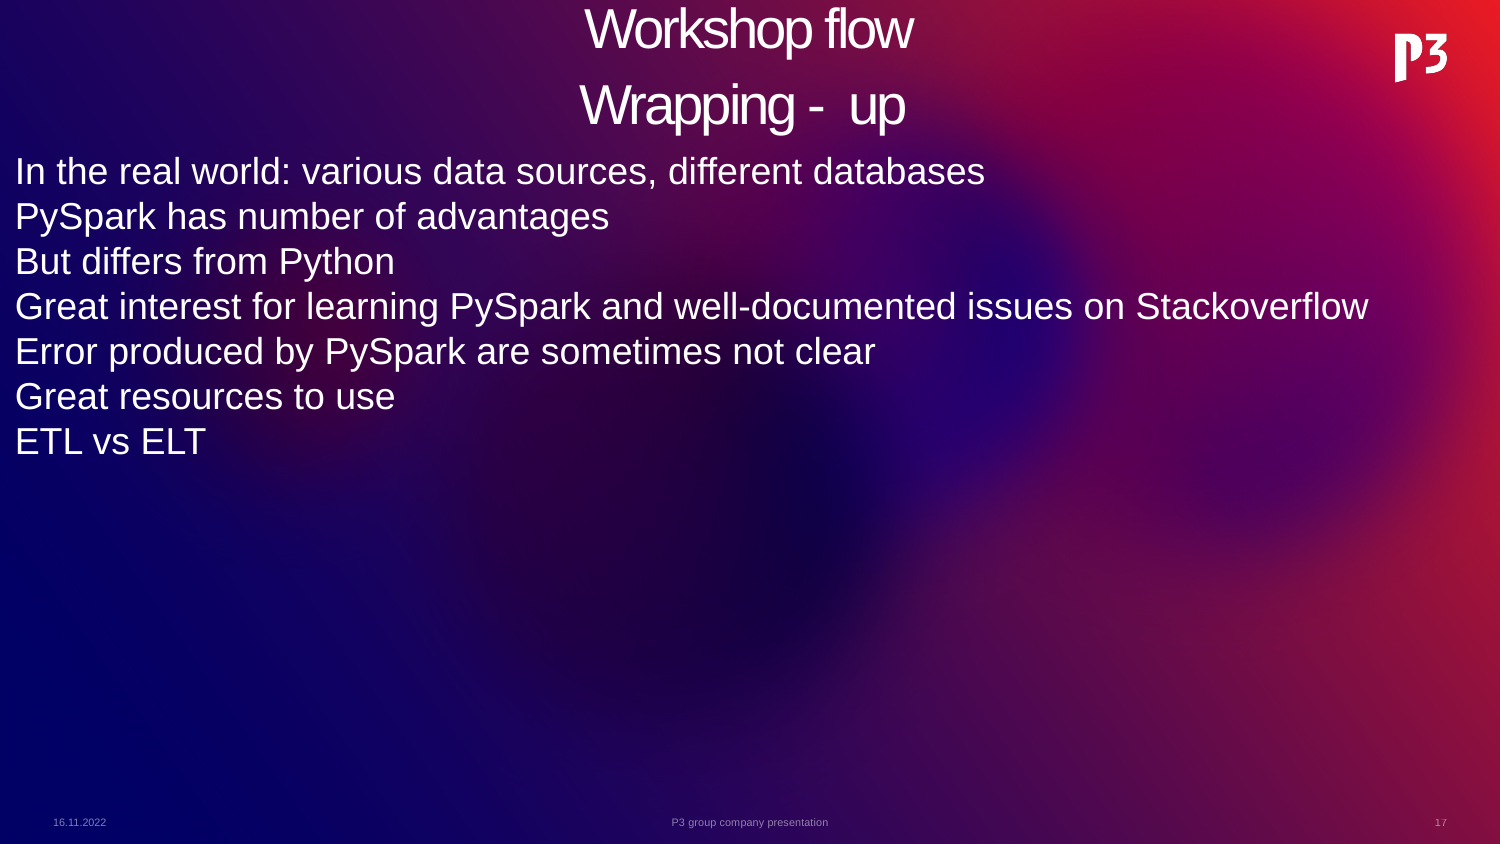

Workshop flow
Wrapping -  up
In the real world: various data sources, different databases
PySpark has number of advantages
But differs from Python
Great interest for learning PySpark and well-documented issues on Stackoverflow
Error produced by PySpark are sometimes not clear
Great resources to use
ETL vs ELT

16.11.2022
P3 group company presentation
17